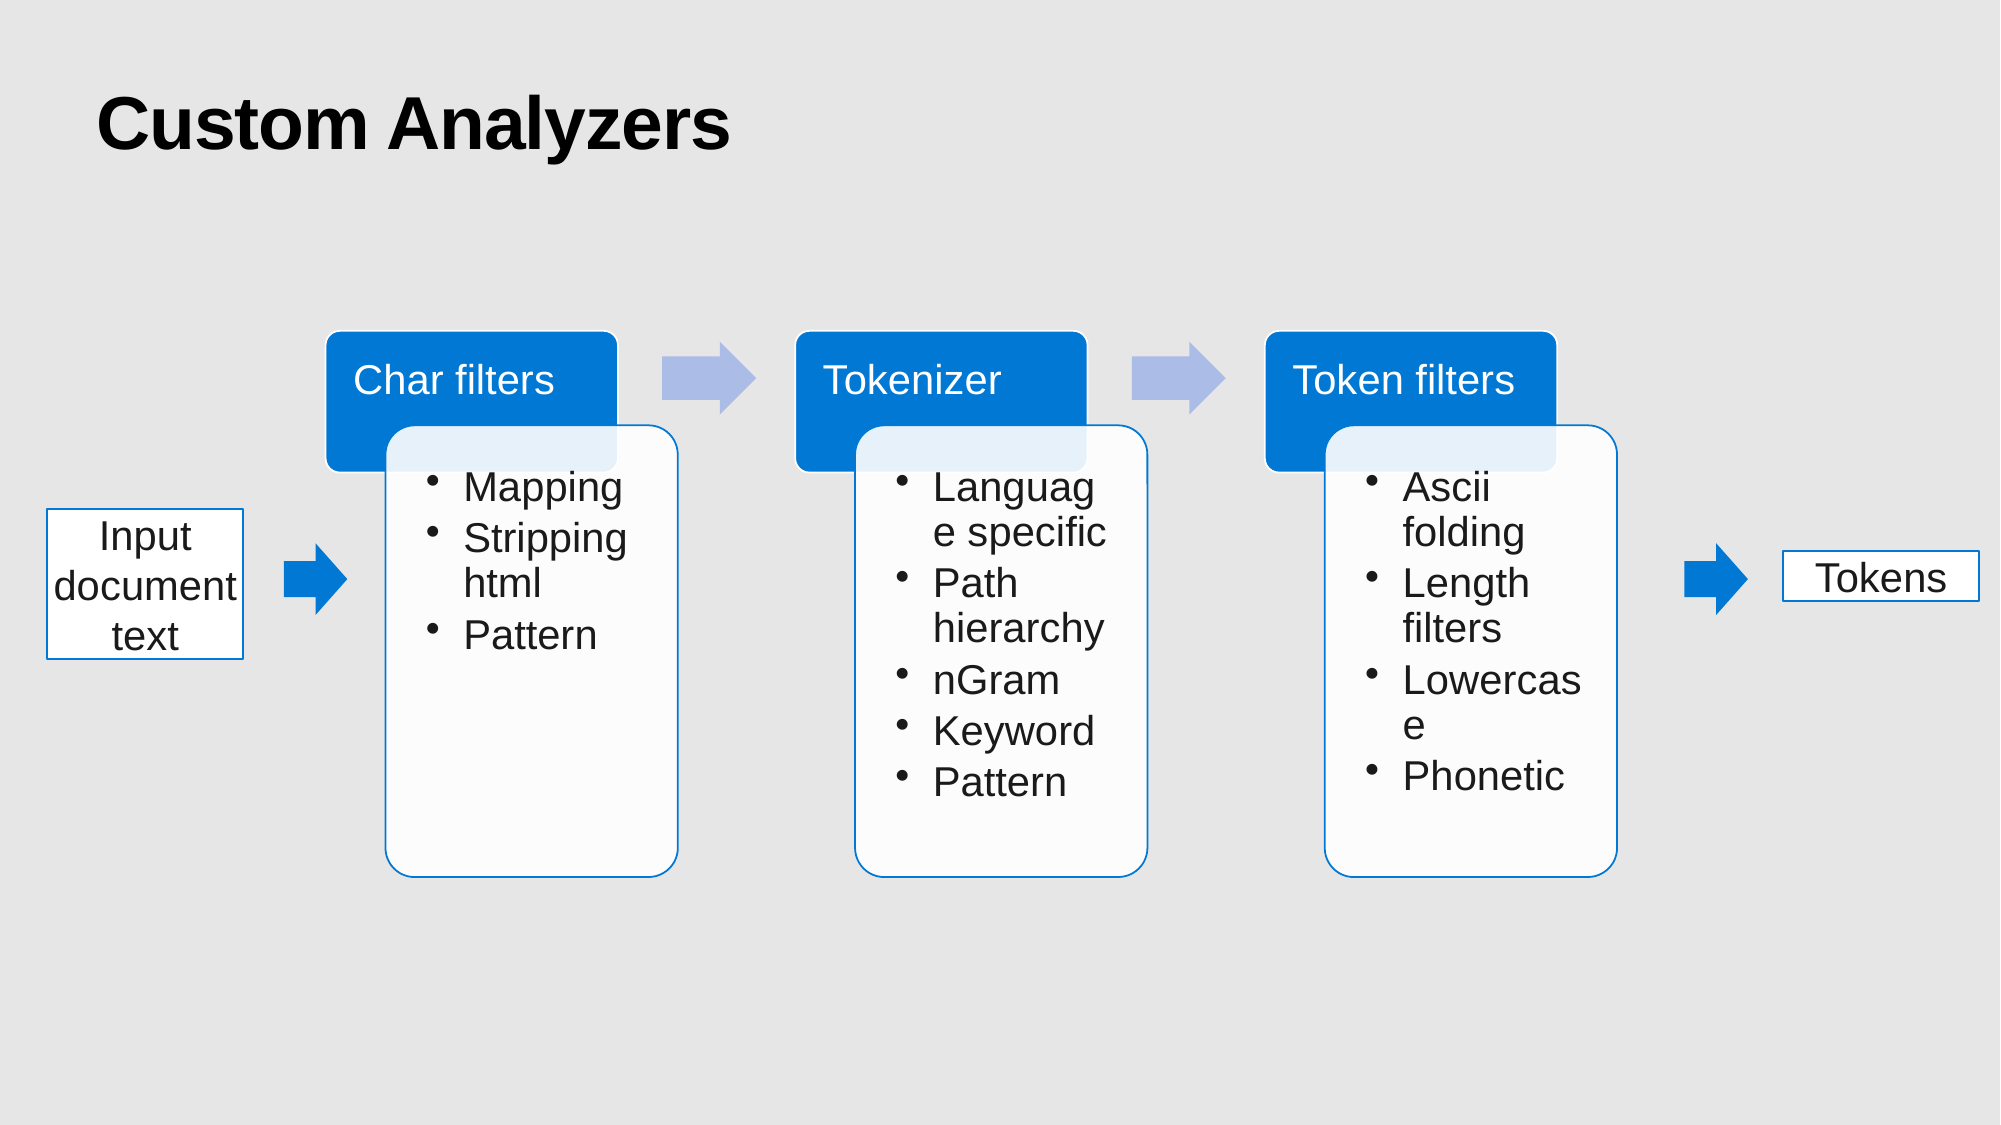

# Custom Analyzers
Char filters
Mapping
Stripping html
Pattern

Tokenizer
Language specific
Path hierarchy
nGram
Keyword
Pattern

Token filters
Ascii folding
Length filters
Lowercase
Phonetic

Input document text

Tokens